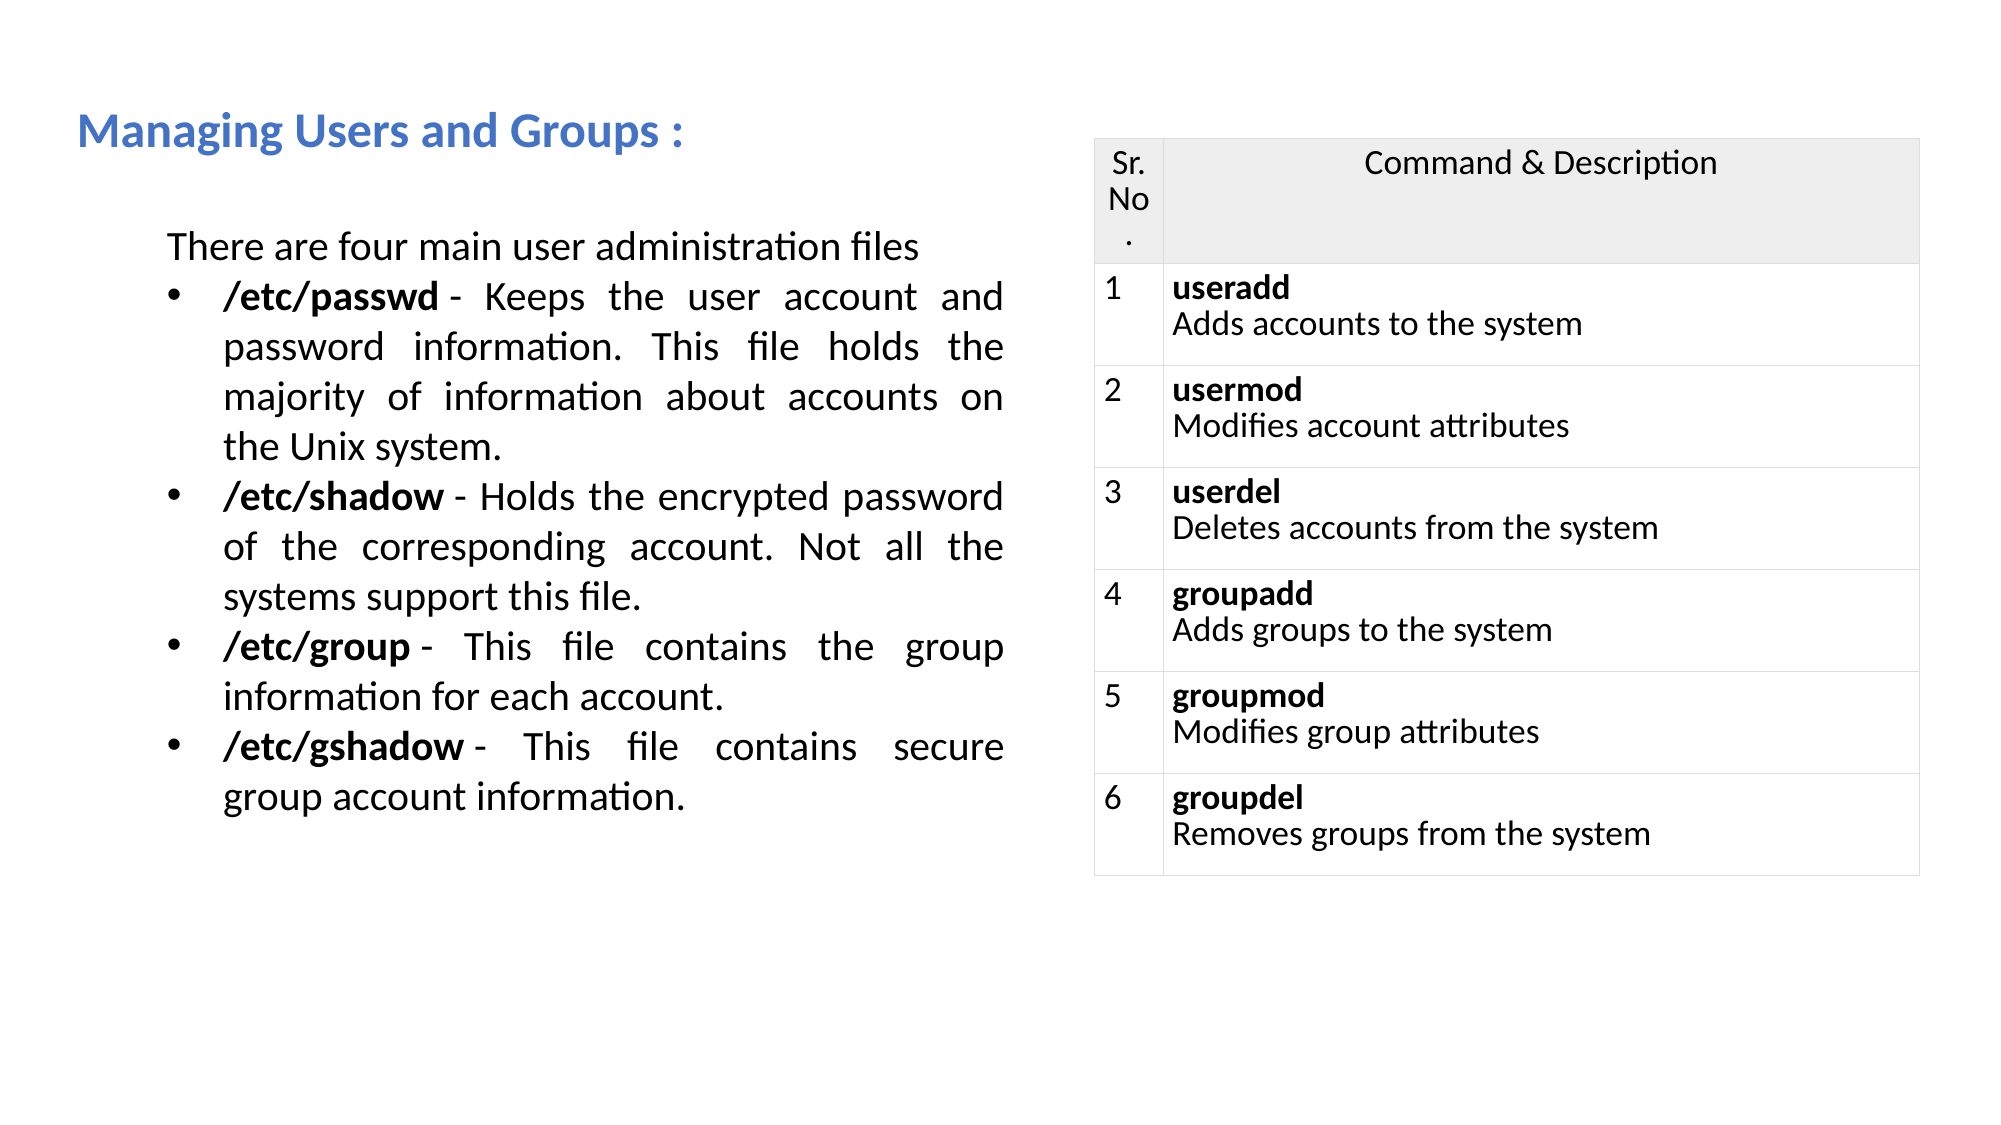

Managing Users and Groups :
| Sr.No. | Command & Description |
| --- | --- |
| 1 | useradd Adds accounts to the system |
| 2 | usermod Modifies account attributes |
| 3 | userdel Deletes accounts from the system |
| 4 | groupadd Adds groups to the system |
| 5 | groupmod Modifies group attributes |
| 6 | groupdel Removes groups from the system |
There are four main user administration files
/etc/passwd - Keeps the user account and password information. This file holds the majority of information about accounts on the Unix system.
/etc/shadow - Holds the encrypted password of the corresponding account. Not all the systems support this file.
/etc/group - This file contains the group information for each account.
/etc/gshadow - This file contains secure group account information.